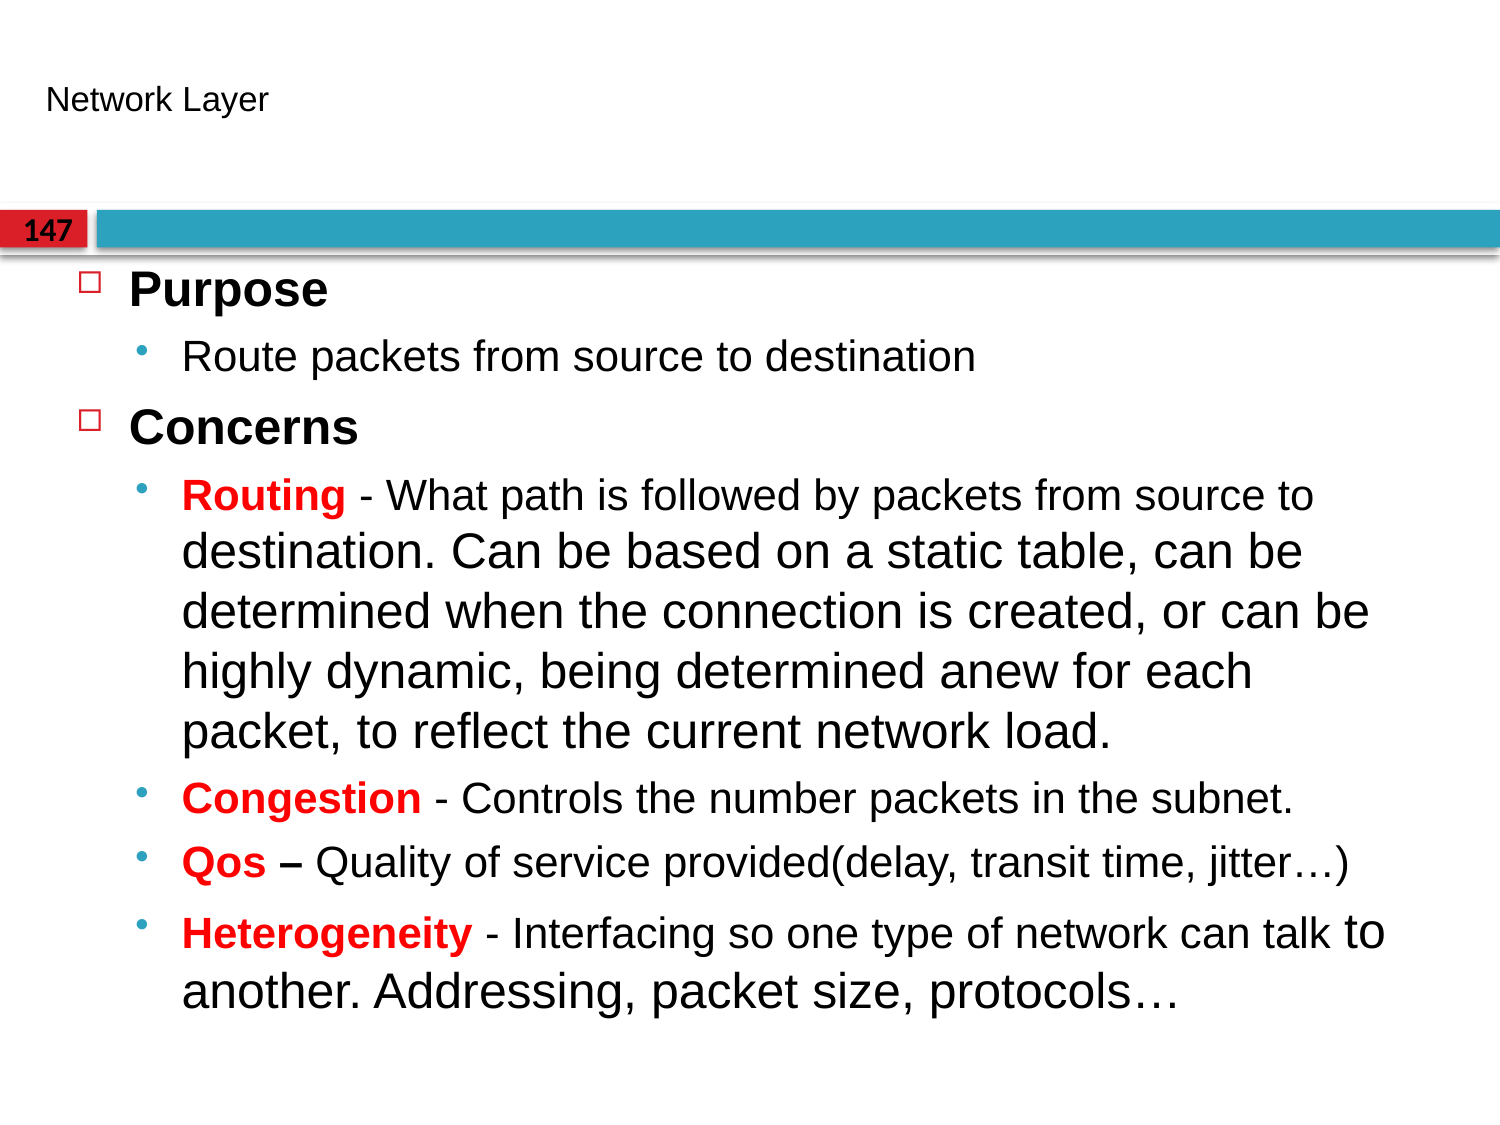

# Network Layer
147
Purpose
Route packets from source to destination
Concerns
Routing - What path is followed by packets from source to destination. Can be based on a static table, can be determined when the connection is created, or can be highly dynamic, being determined anew for each packet, to reflect the current network load.
Congestion - Controls the number packets in the subnet.
Qos – Quality of service provided(delay, transit time, jitter…)
Heterogeneity - Interfacing so one type of network can talk to another. Addressing, packet size, protocols…